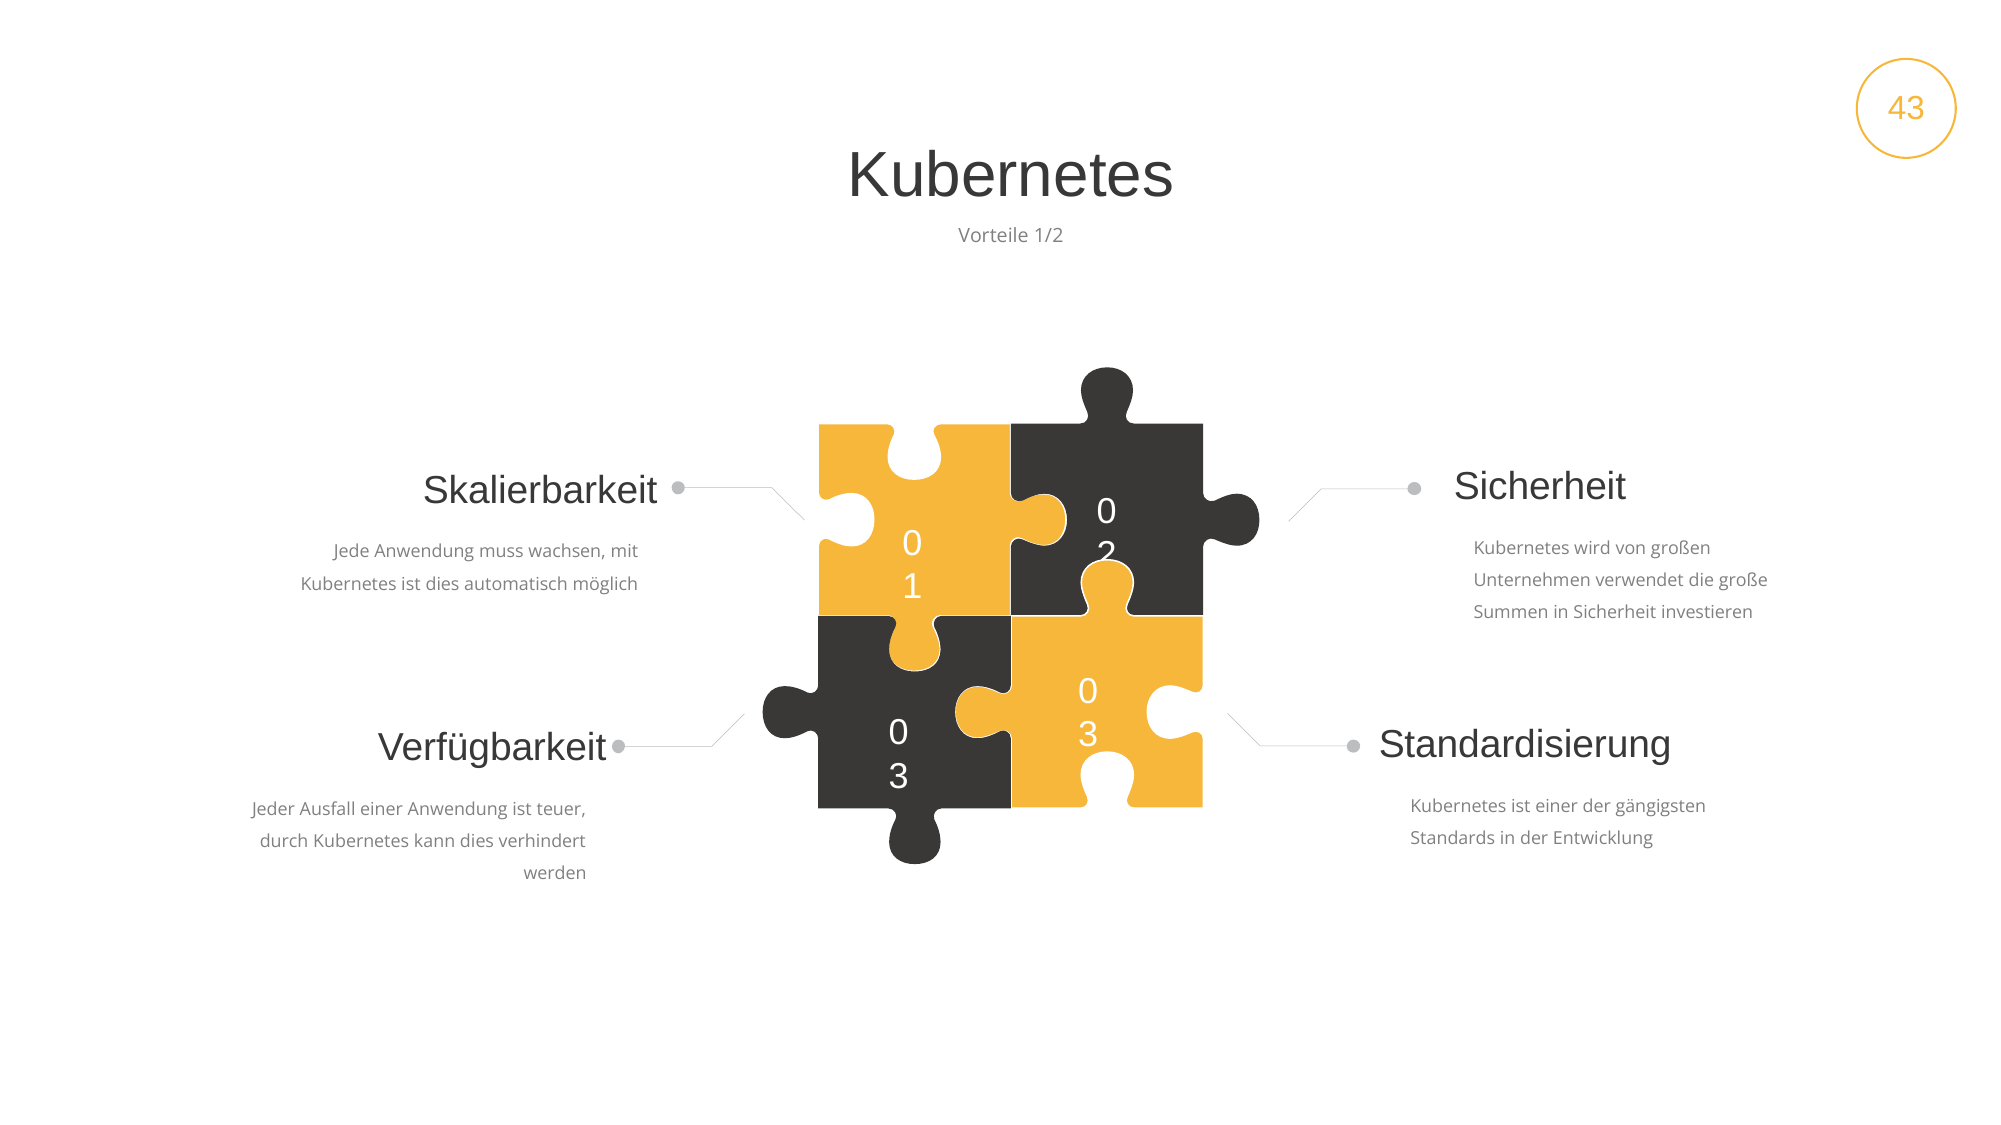

43
Kubernetes
Vorteile 1/2

02

01
Sicherheit
Kubernetes wird von großen Unternehmen verwendet die große Summen in Sicherheit investieren
Skalierbarkeit
Jede Anwendung muss wachsen, mit Kubernetes ist dies automatisch möglich

03

03
Standardisierung
Kubernetes ist einer der gängigsten Standards in der Entwicklung

Verfügbarkeit
Jeder Ausfall einer Anwendung ist teuer, durch Kubernetes kann dies verhindert werden